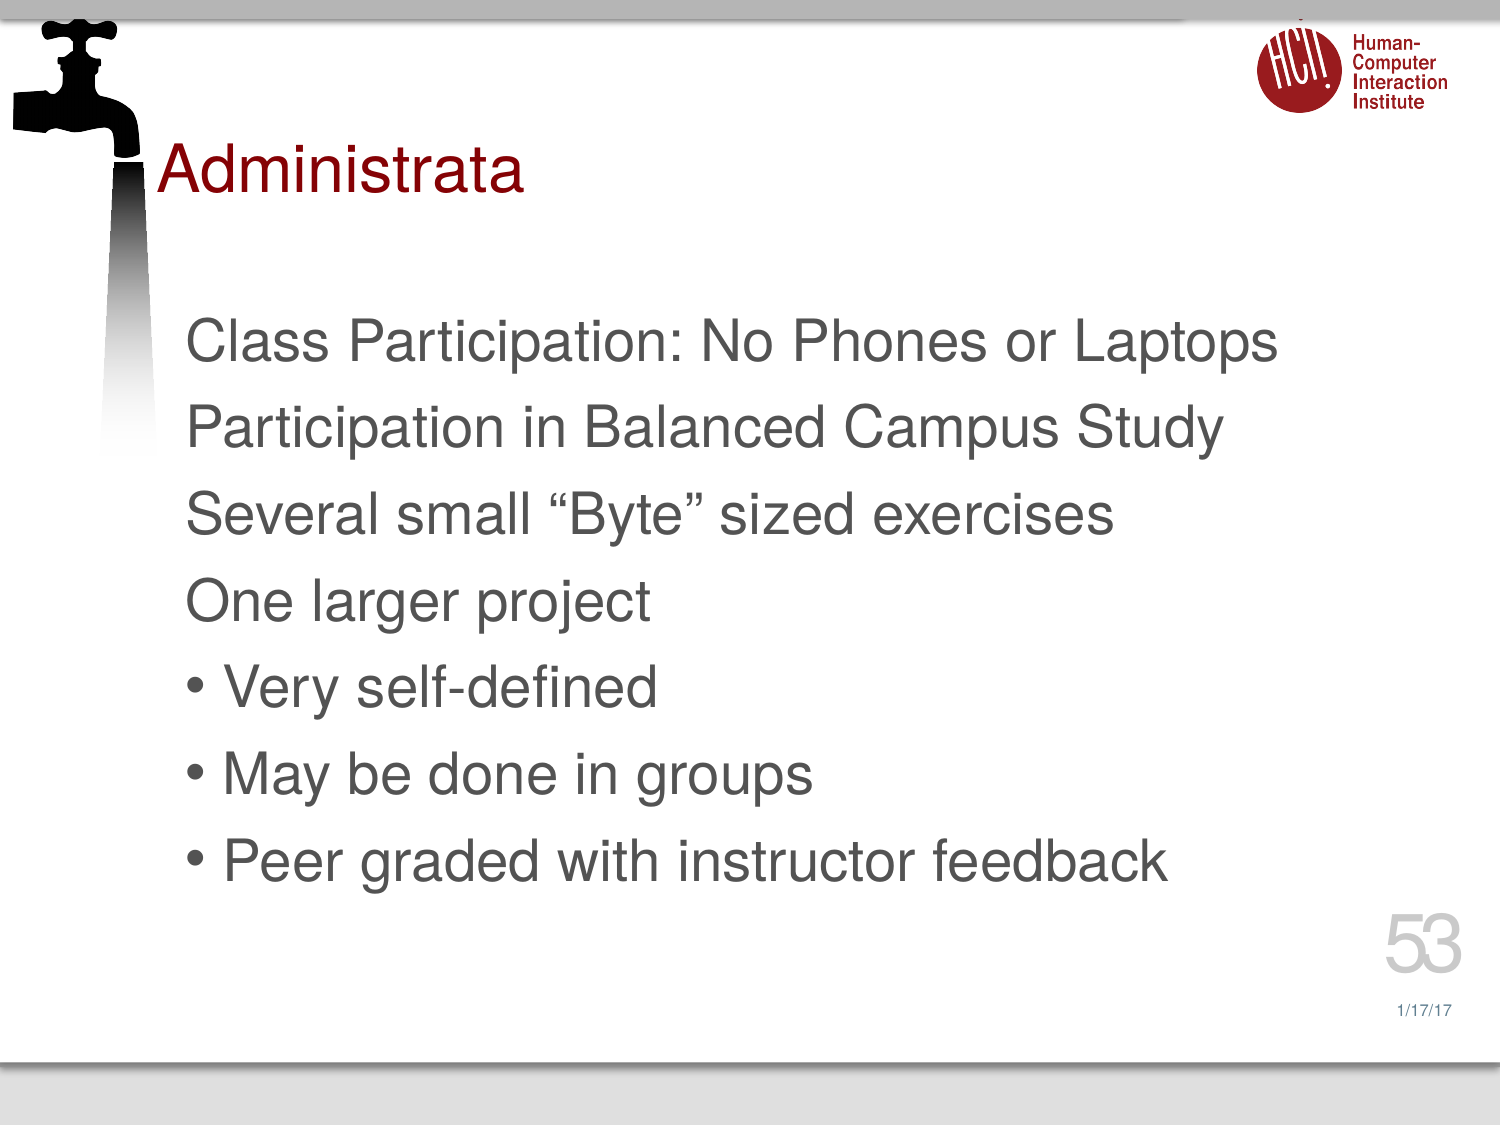

# Administrata
Class Participation: No Phones or Laptops
Participation in Balanced Campus Study
Several small “Byte” sized exercises
One larger project
Very self-defined
May be done in groups
Peer graded with instructor feedback
53
1/17/17